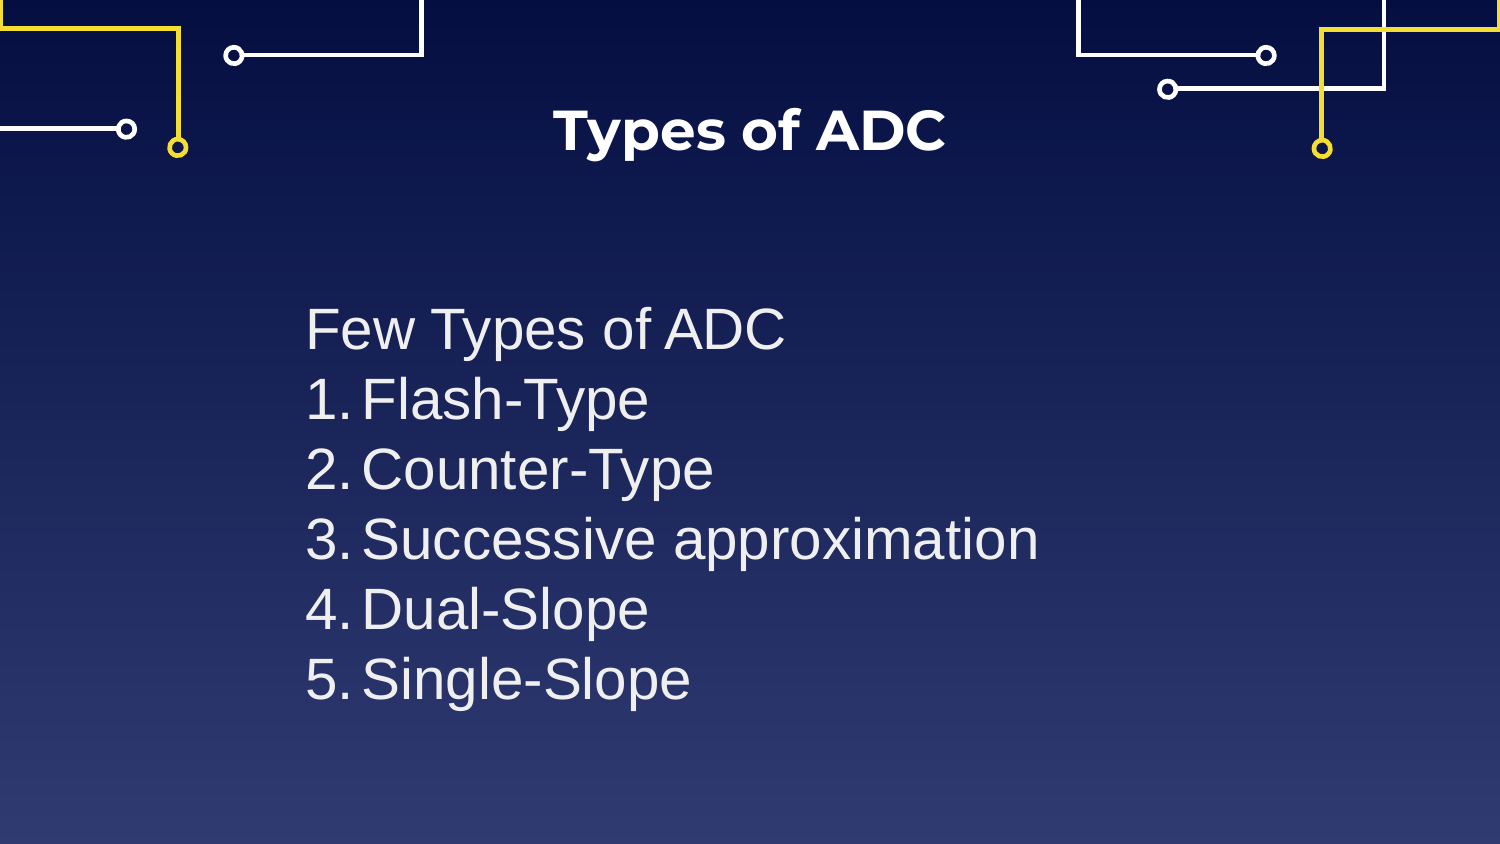

# Types of ADC
Few Types of ADC
Flash-Type
Counter-Type
Successive approximation
Dual-Slope
Single-Slope